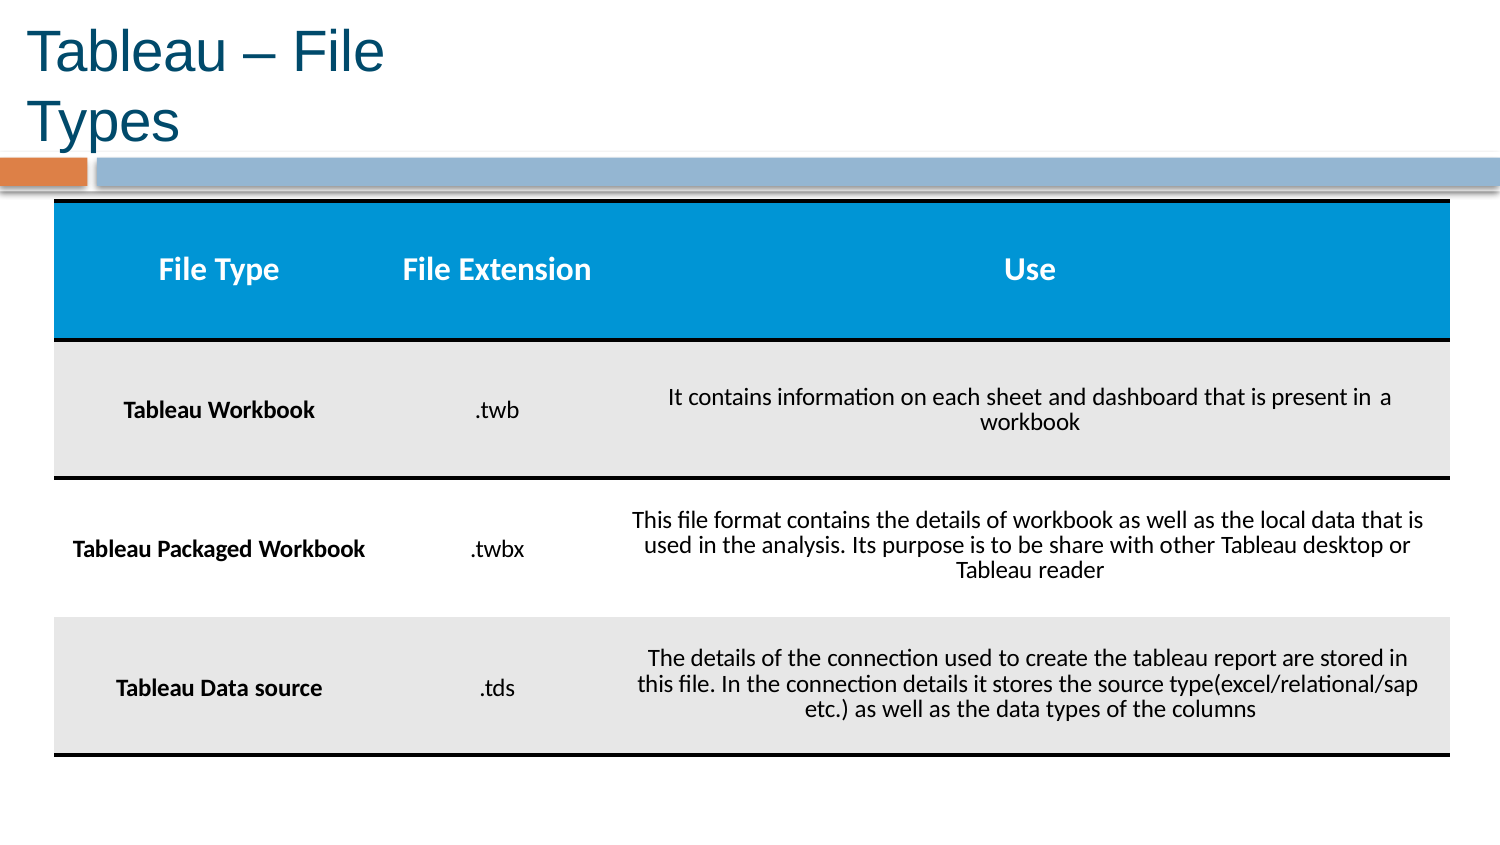

# Tableau – File Types
|  |  |  |
| --- | --- | --- |
| File Type | File Extension | Use |
| Tableau Workbook | .twb | It contains information on each sheet and dashboard that is present in a workbook |
| Tableau Packaged Workbook | .twbx | This file format contains the details of workbook as well as the local data that is used in the analysis. Its purpose is to be share with other Tableau desktop or Tableau reader |
| Tableau Data source | .tds | The details of the connection used to create the tableau report are stored in this file. In the connection details it stores the source type(excel/relational/sap etc.) as well as the data types of the columns |